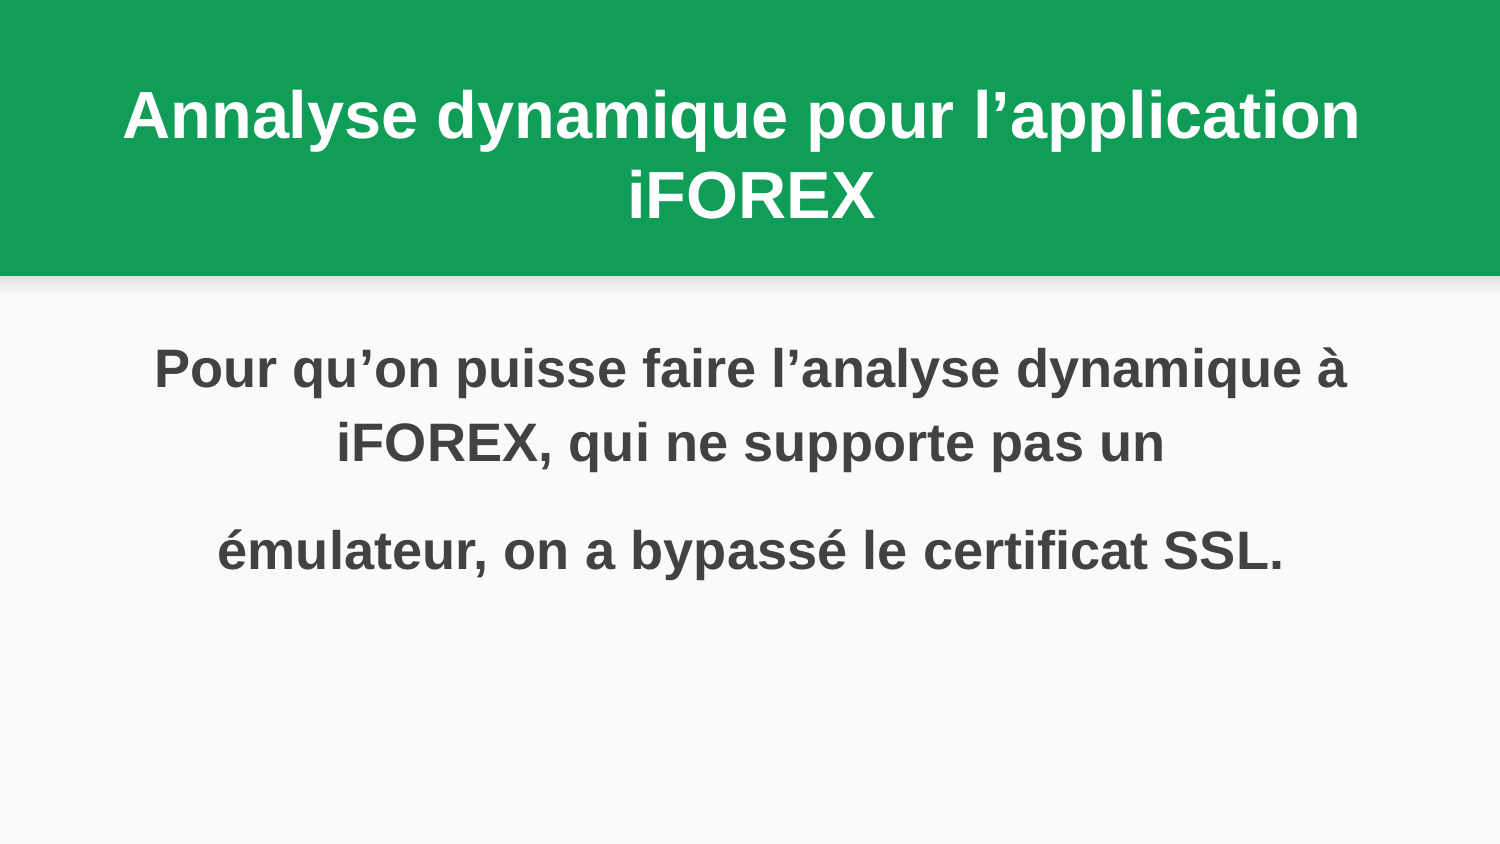

# Annalyse dynamique pour l’application
iFOREX
Pour qu’on puisse faire l’analyse dynamique à iFOREX, qui ne supporte pas un
émulateur, on a bypassé le certificat SSL.